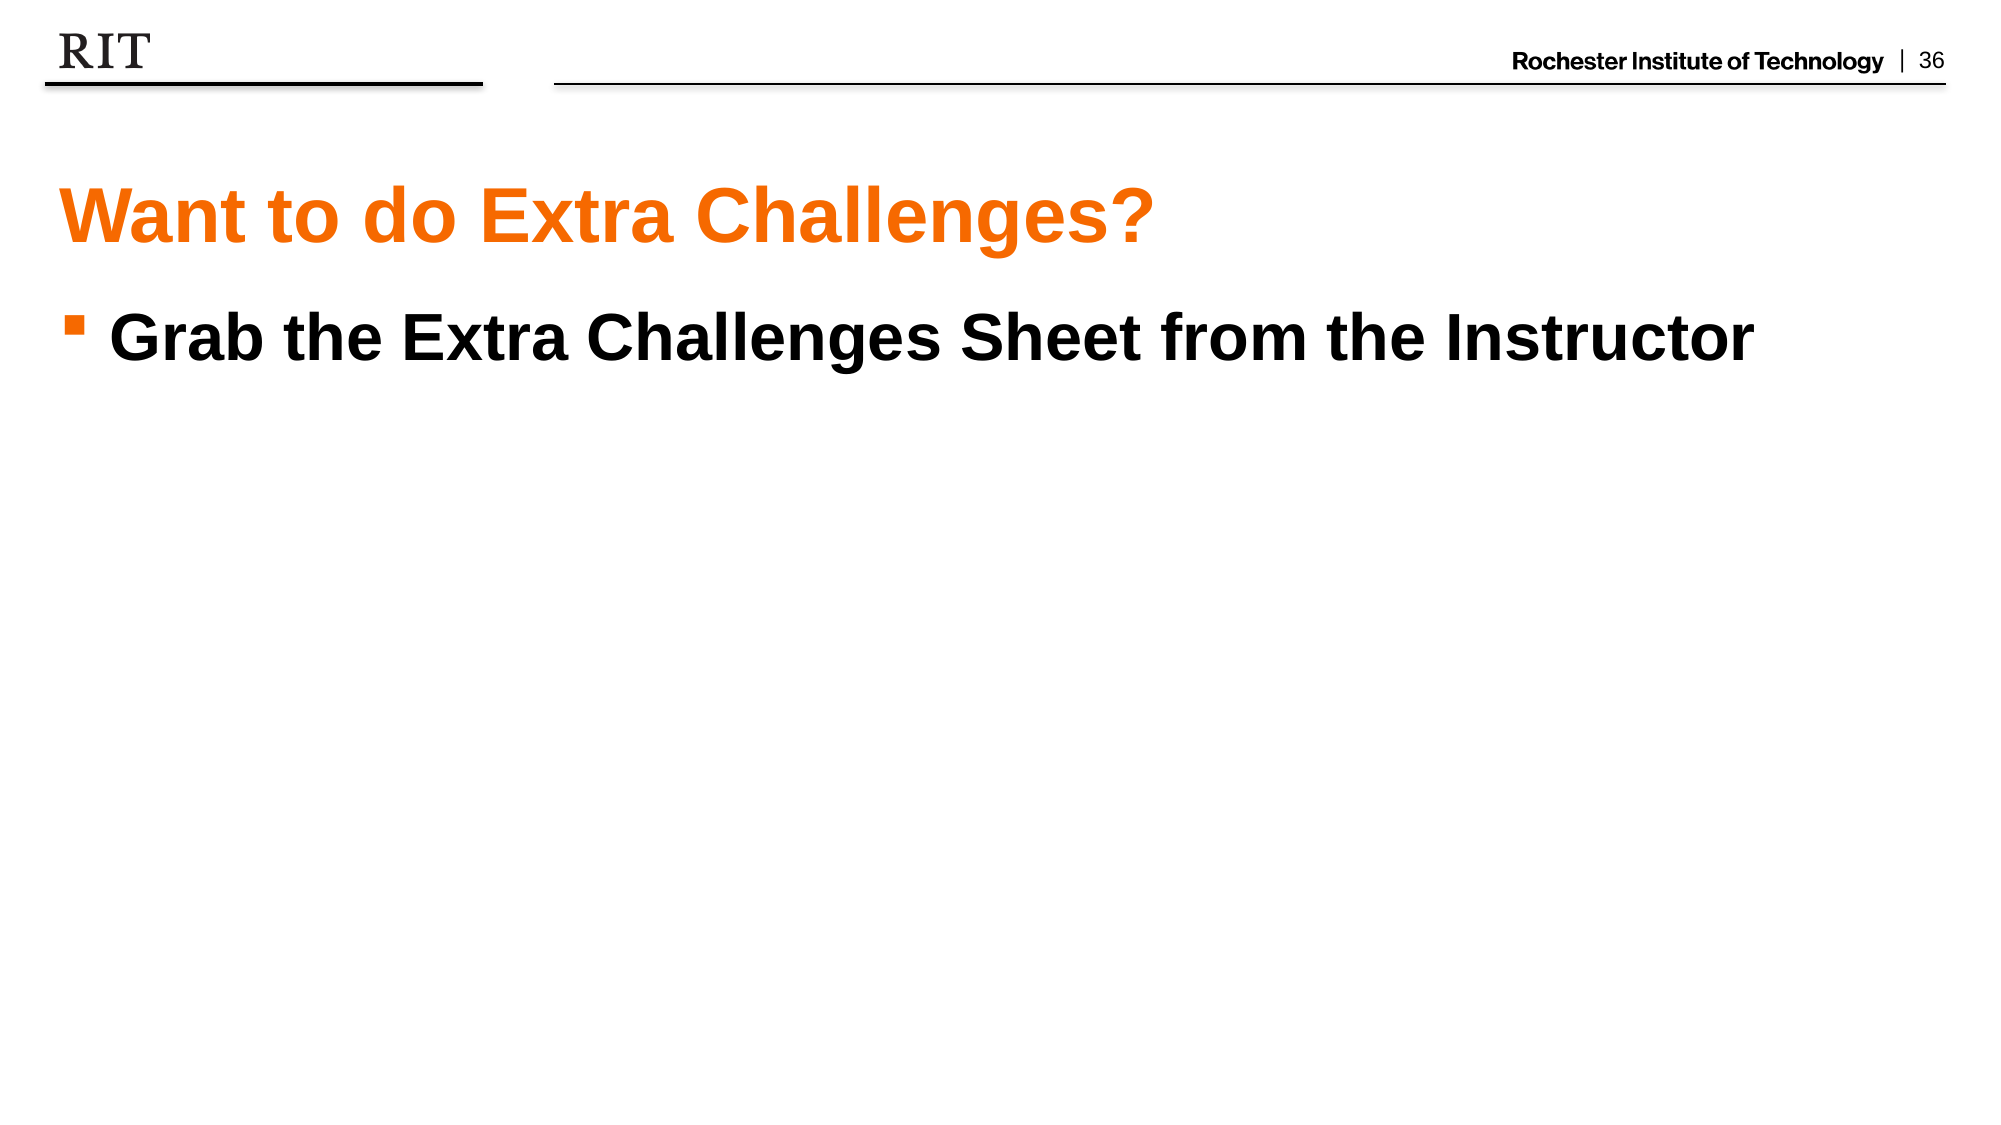

# Want to do Extra Challenges?
Grab the Extra Challenges Sheet from the Instructor